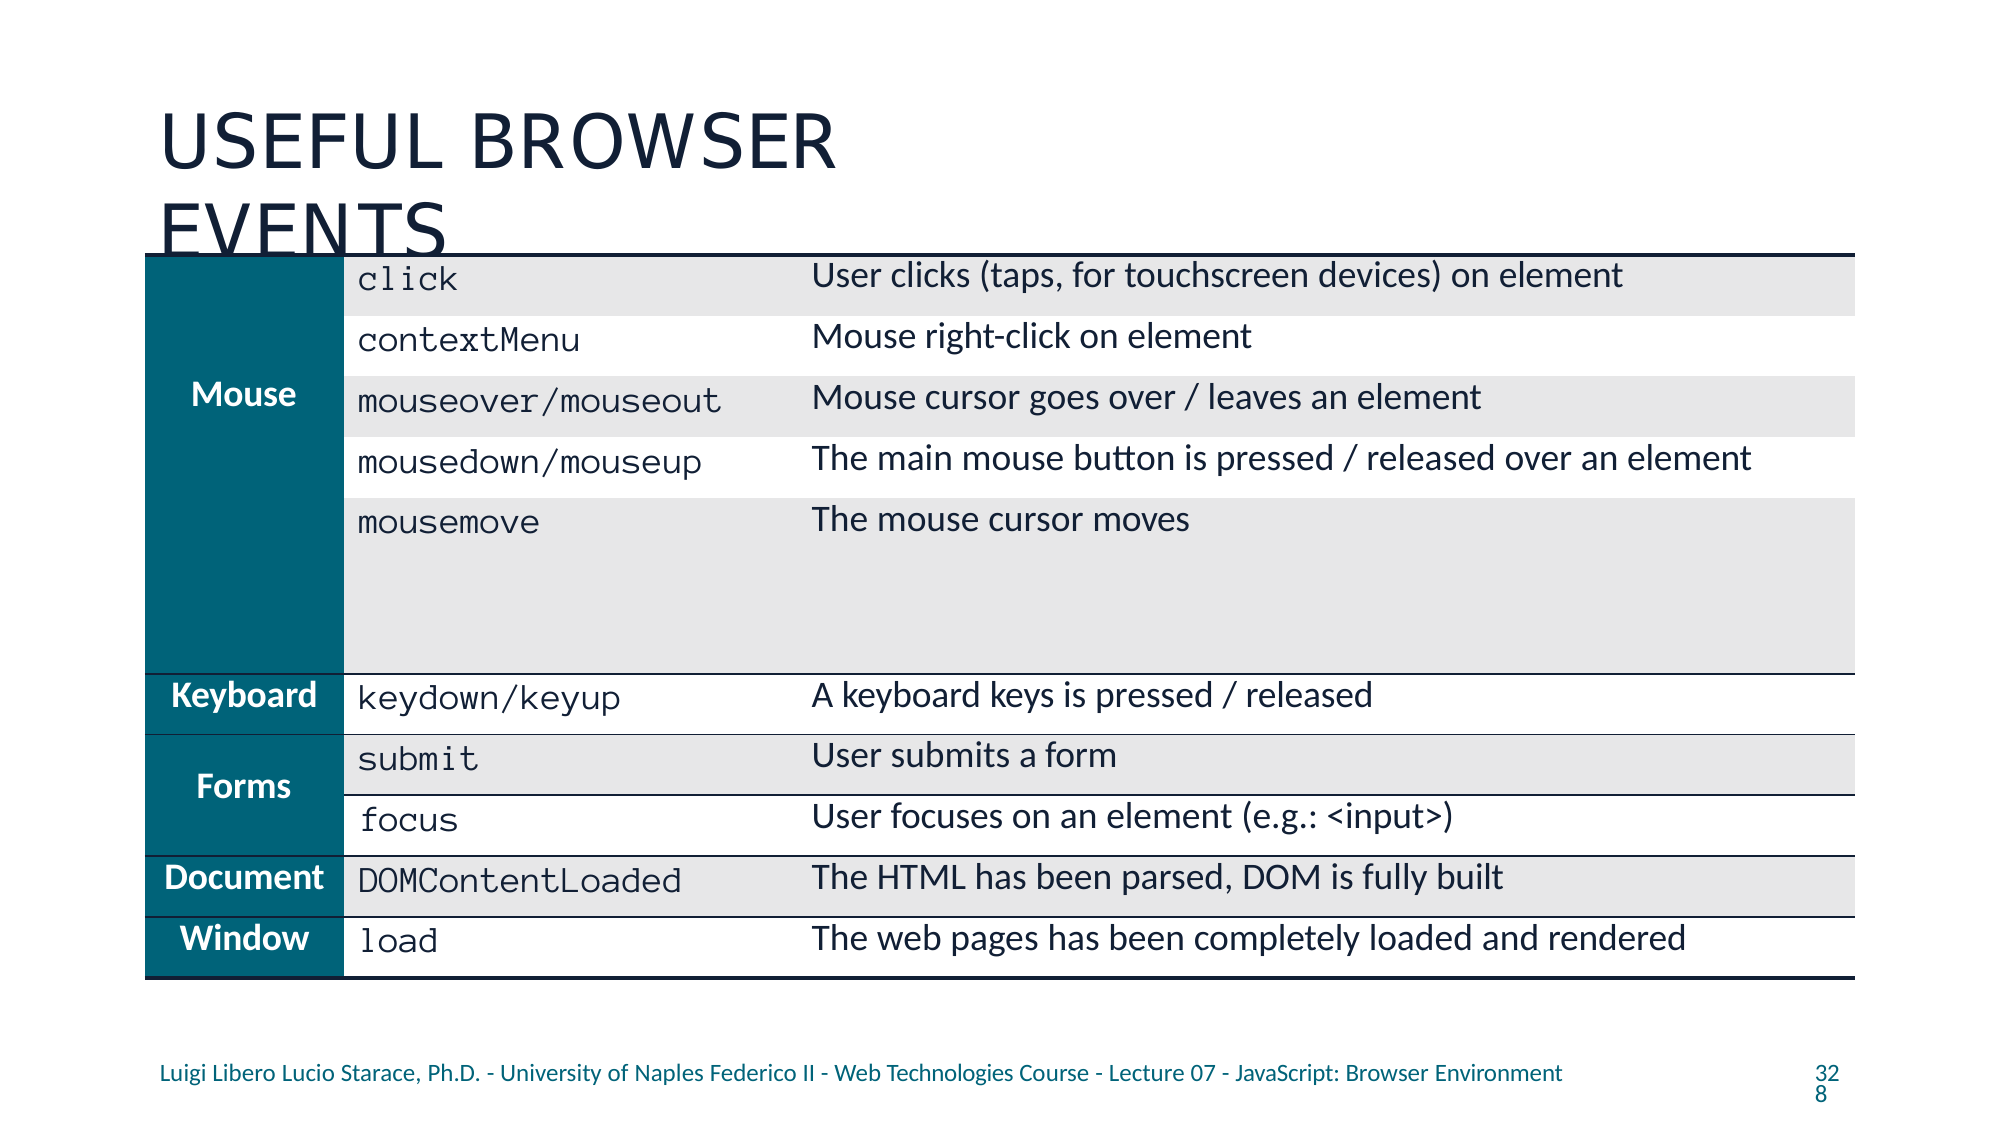

# USEFUL BROWSER EVENTS
| Mouse | click | User clicks (taps, for touchscreen devices) on element |
| --- | --- | --- |
|  | contextMenu | Mouse right-click on element |
|  | mouseover/mouseout | Mouse cursor goes over / leaves an element |
|  | mousedown/mouseup | The main mouse button is pressed / released over an element |
|  | mousemove | The mouse cursor moves |
| Keyboard | keydown/keyup | A keyboard keys is pressed / released |
| Forms | submit | User submits a form |
|  | focus | User focuses on an element (e.g.: <input>) |
| Document | DOMContentLoaded | The HTML has been parsed, DOM is fully built |
| Window | load | The web pages has been completely loaded and rendered |
Luigi Libero Lucio Starace, Ph.D. - University of Naples Federico II - Web Technologies Course - Lecture 07 - JavaScript: Browser Environment
328